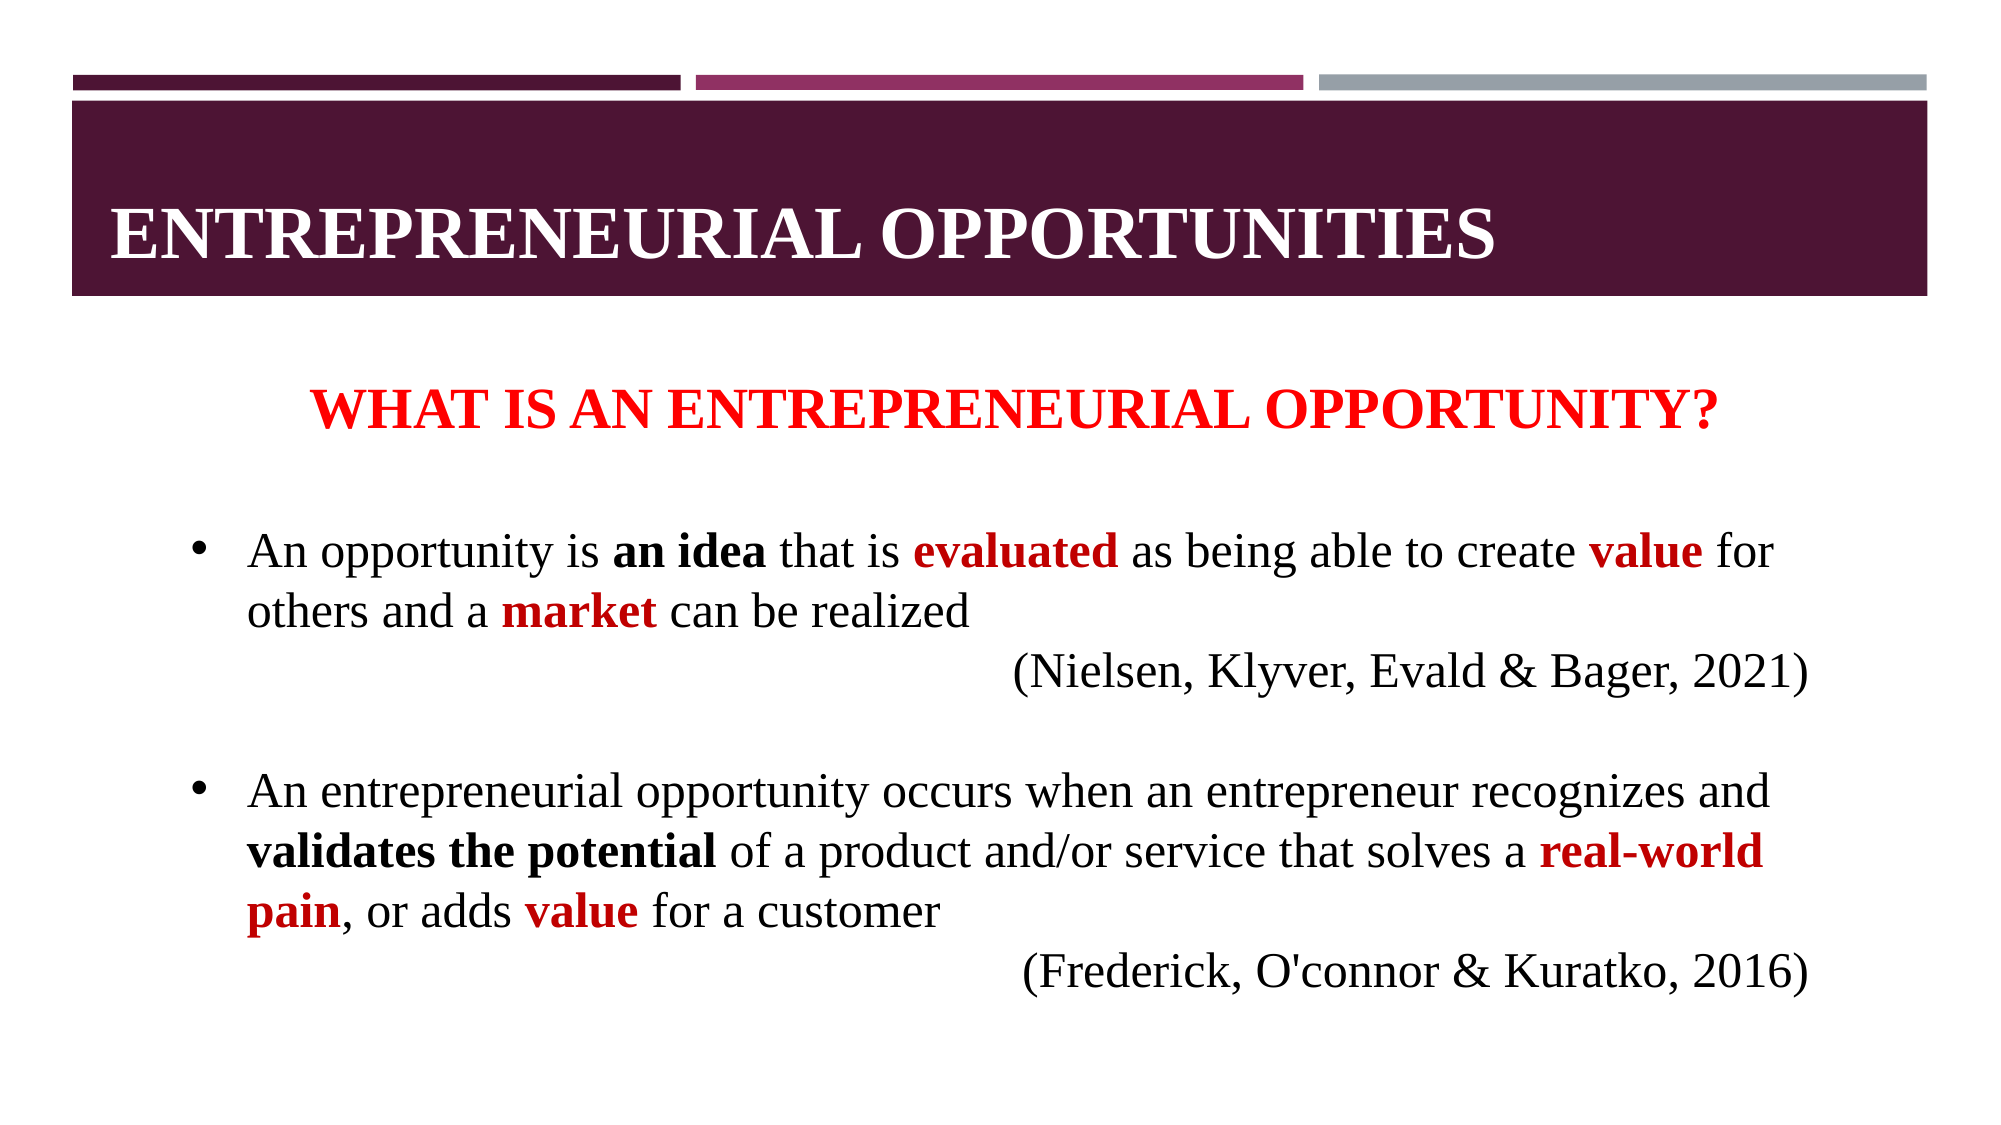

# ENTREPRENEURIAL OPPORTUNITIES
WHAT IS AN ENTREPRENEURIAL OPPORTUNITY?
An opportunity is an idea that is evaluated as being able to create value for others and a market can be realized
(Nielsen, Klyver, Evald & Bager, 2021)

An entrepreneurial opportunity occurs when an entrepreneur recognizes and validates the potential of a product and/or service that solves a real-world pain, or adds value for a customer
(Frederick, O'connor & Kuratko, 2016)